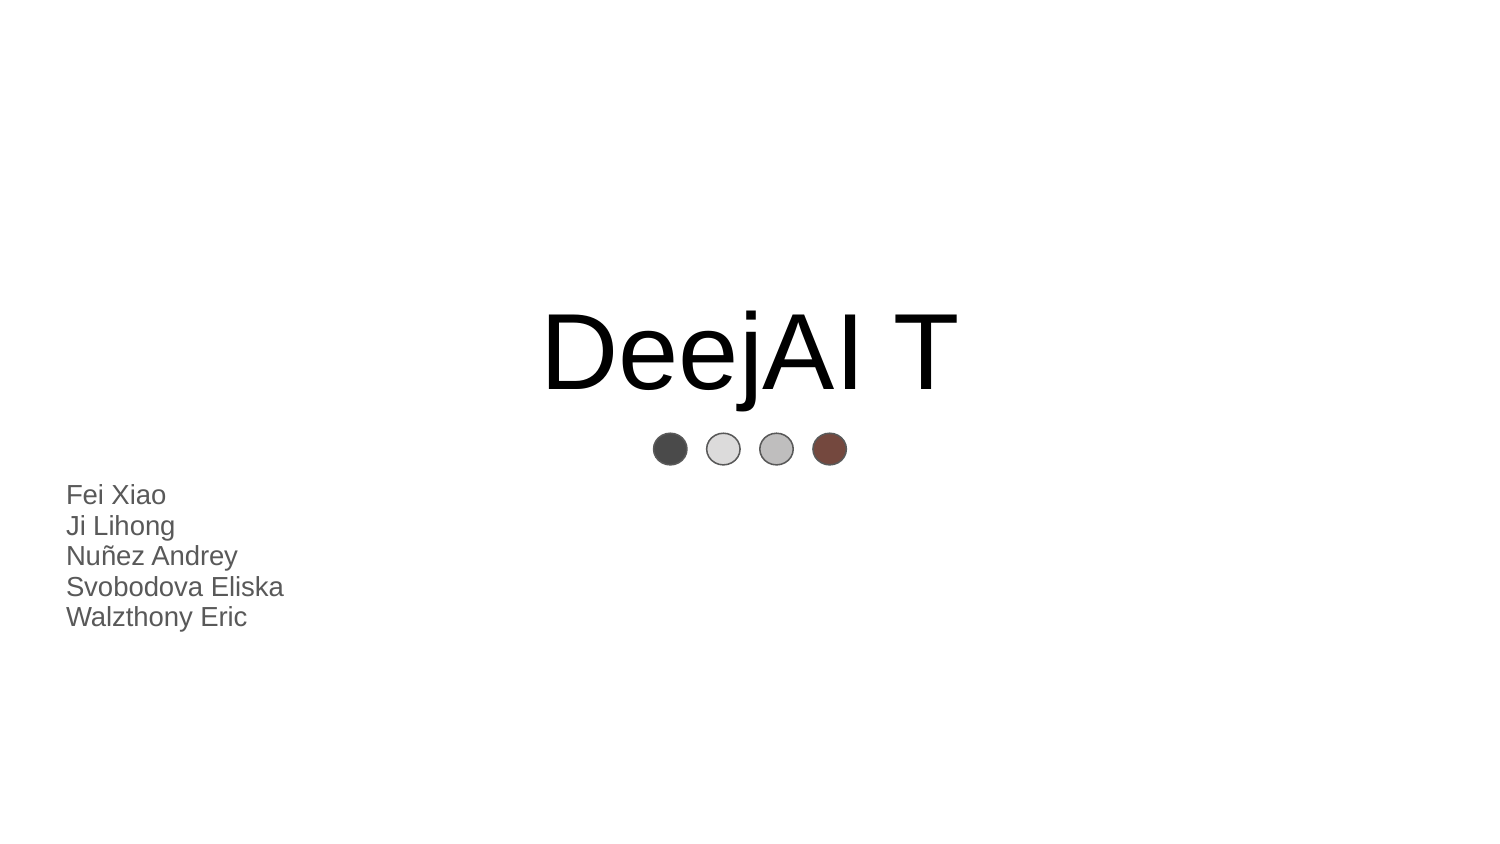

# DeejAI T

Fei Xiao
Ji Lihong
Nuñez Andrey
Svobodova Eliska
Walzthony Eric